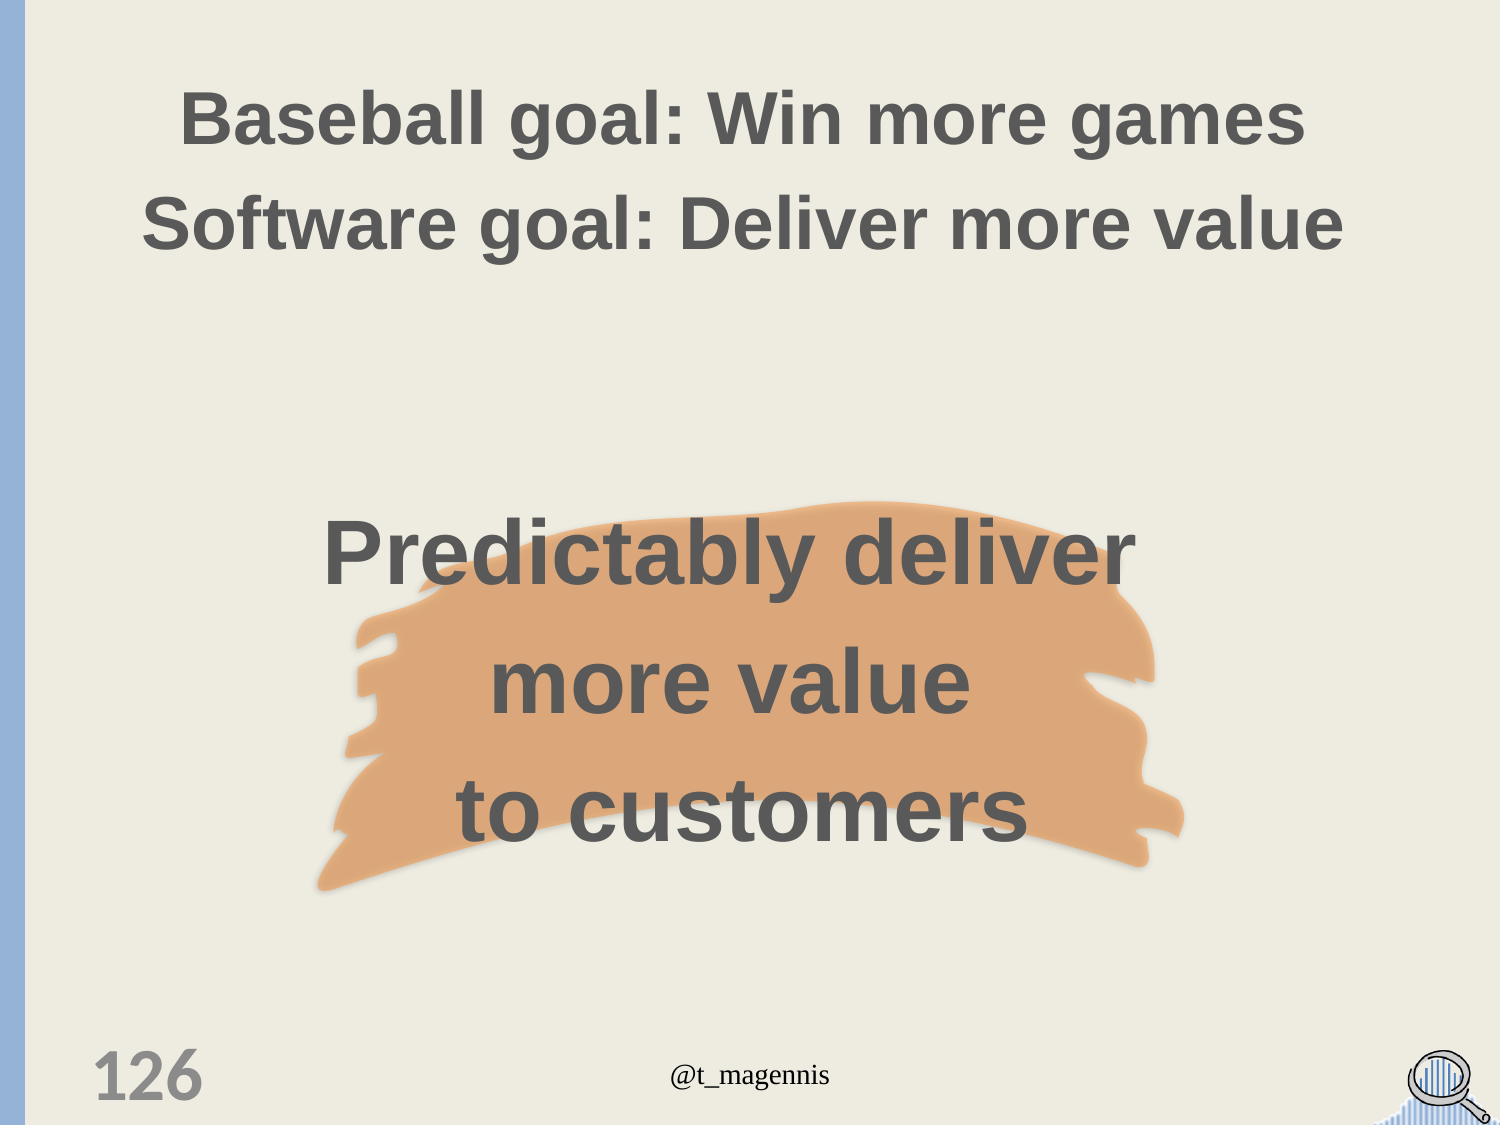

Baseball goal: Win more games
Software goal: Deliver more value

Predictably deliver
more value
to customers

126
@t_magennis